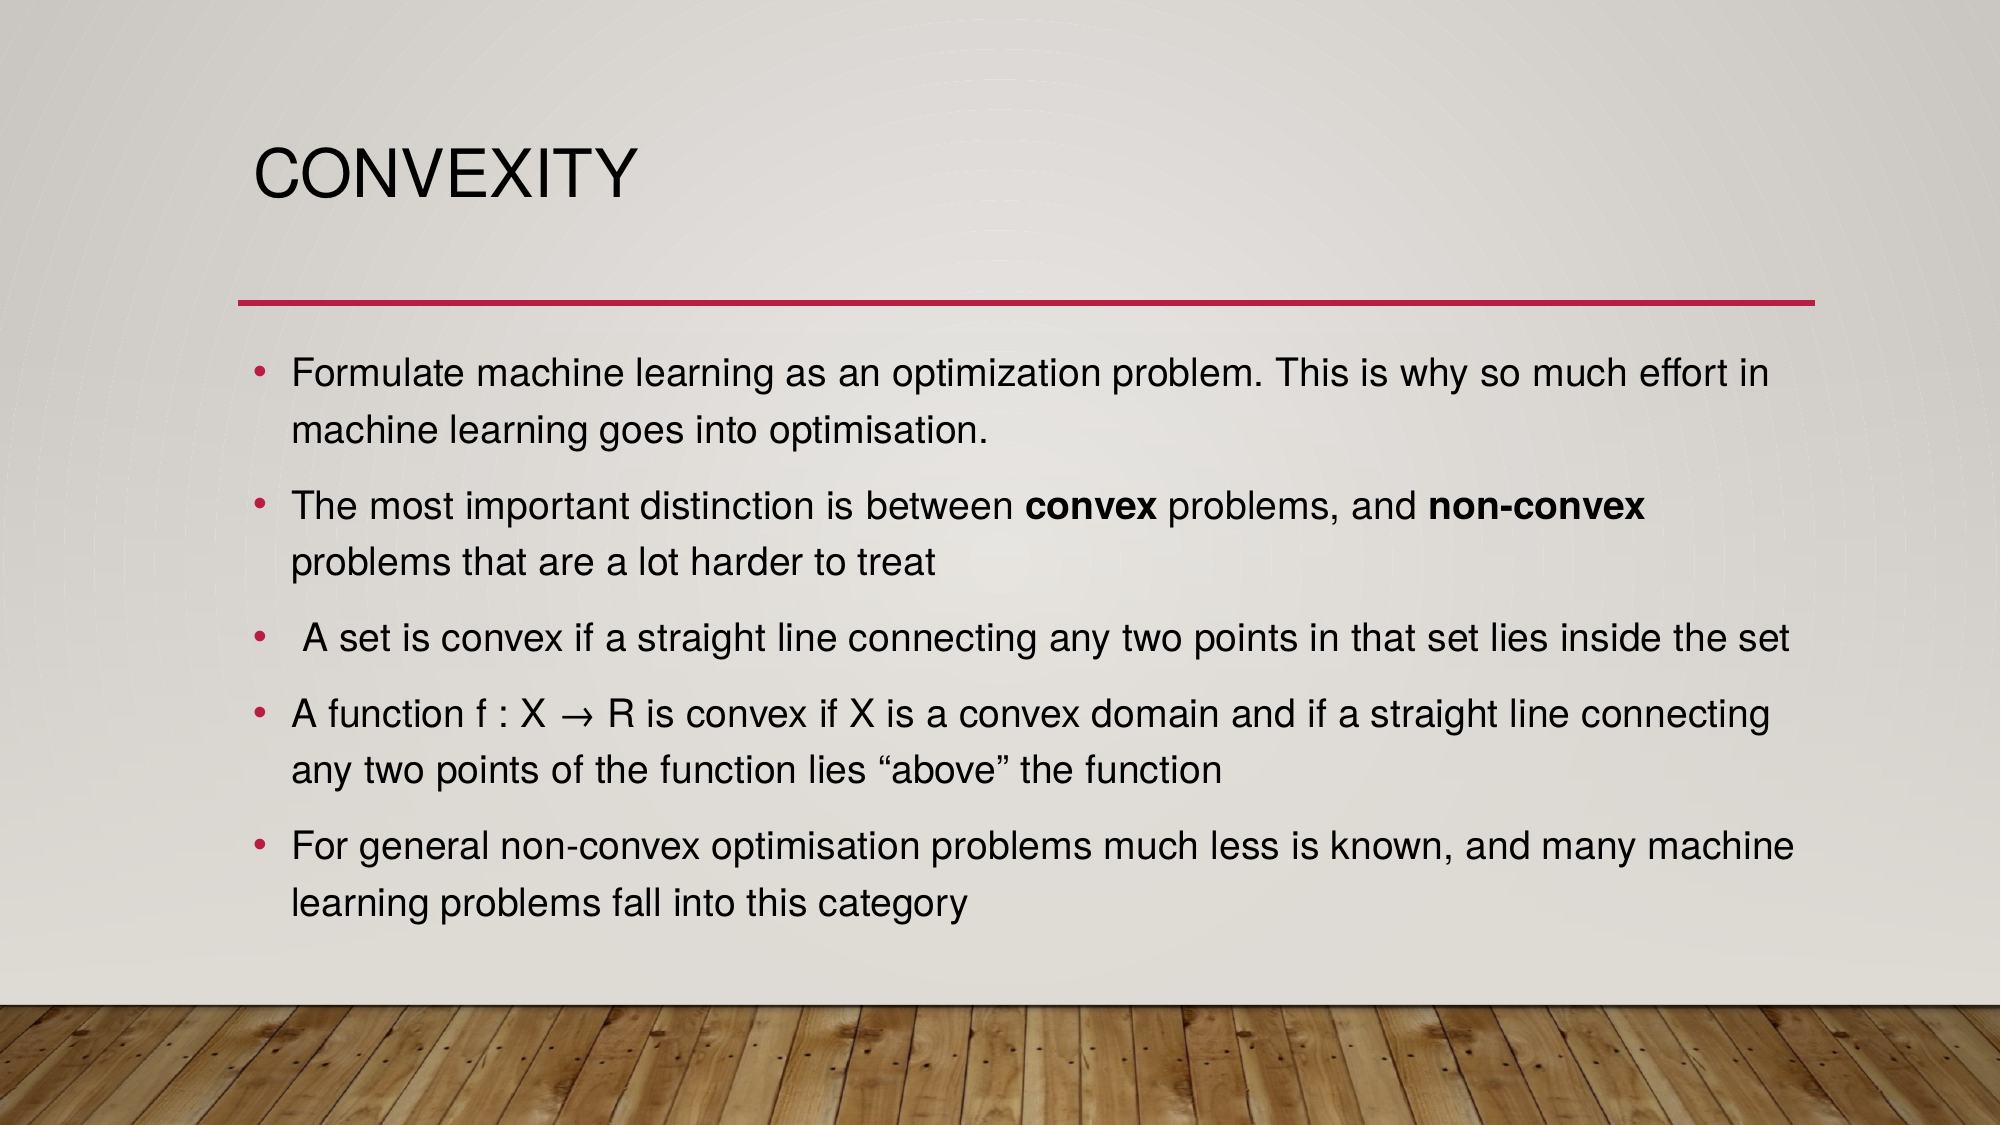

# convexity
Formulate machine learning as an optimization problem. This is why so much effort in machine learning goes into optimisation.
The most important distinction is between convex problems, and non-convex problems that are a lot harder to treat
 A set is convex if a straight line connecting any two points in that set lies inside the set
A function f : X → R is convex if X is a convex domain and if a straight line connecting any two points of the function lies “above” the function
For general non-convex optimisation problems much less is known, and many machine learning problems fall into this category